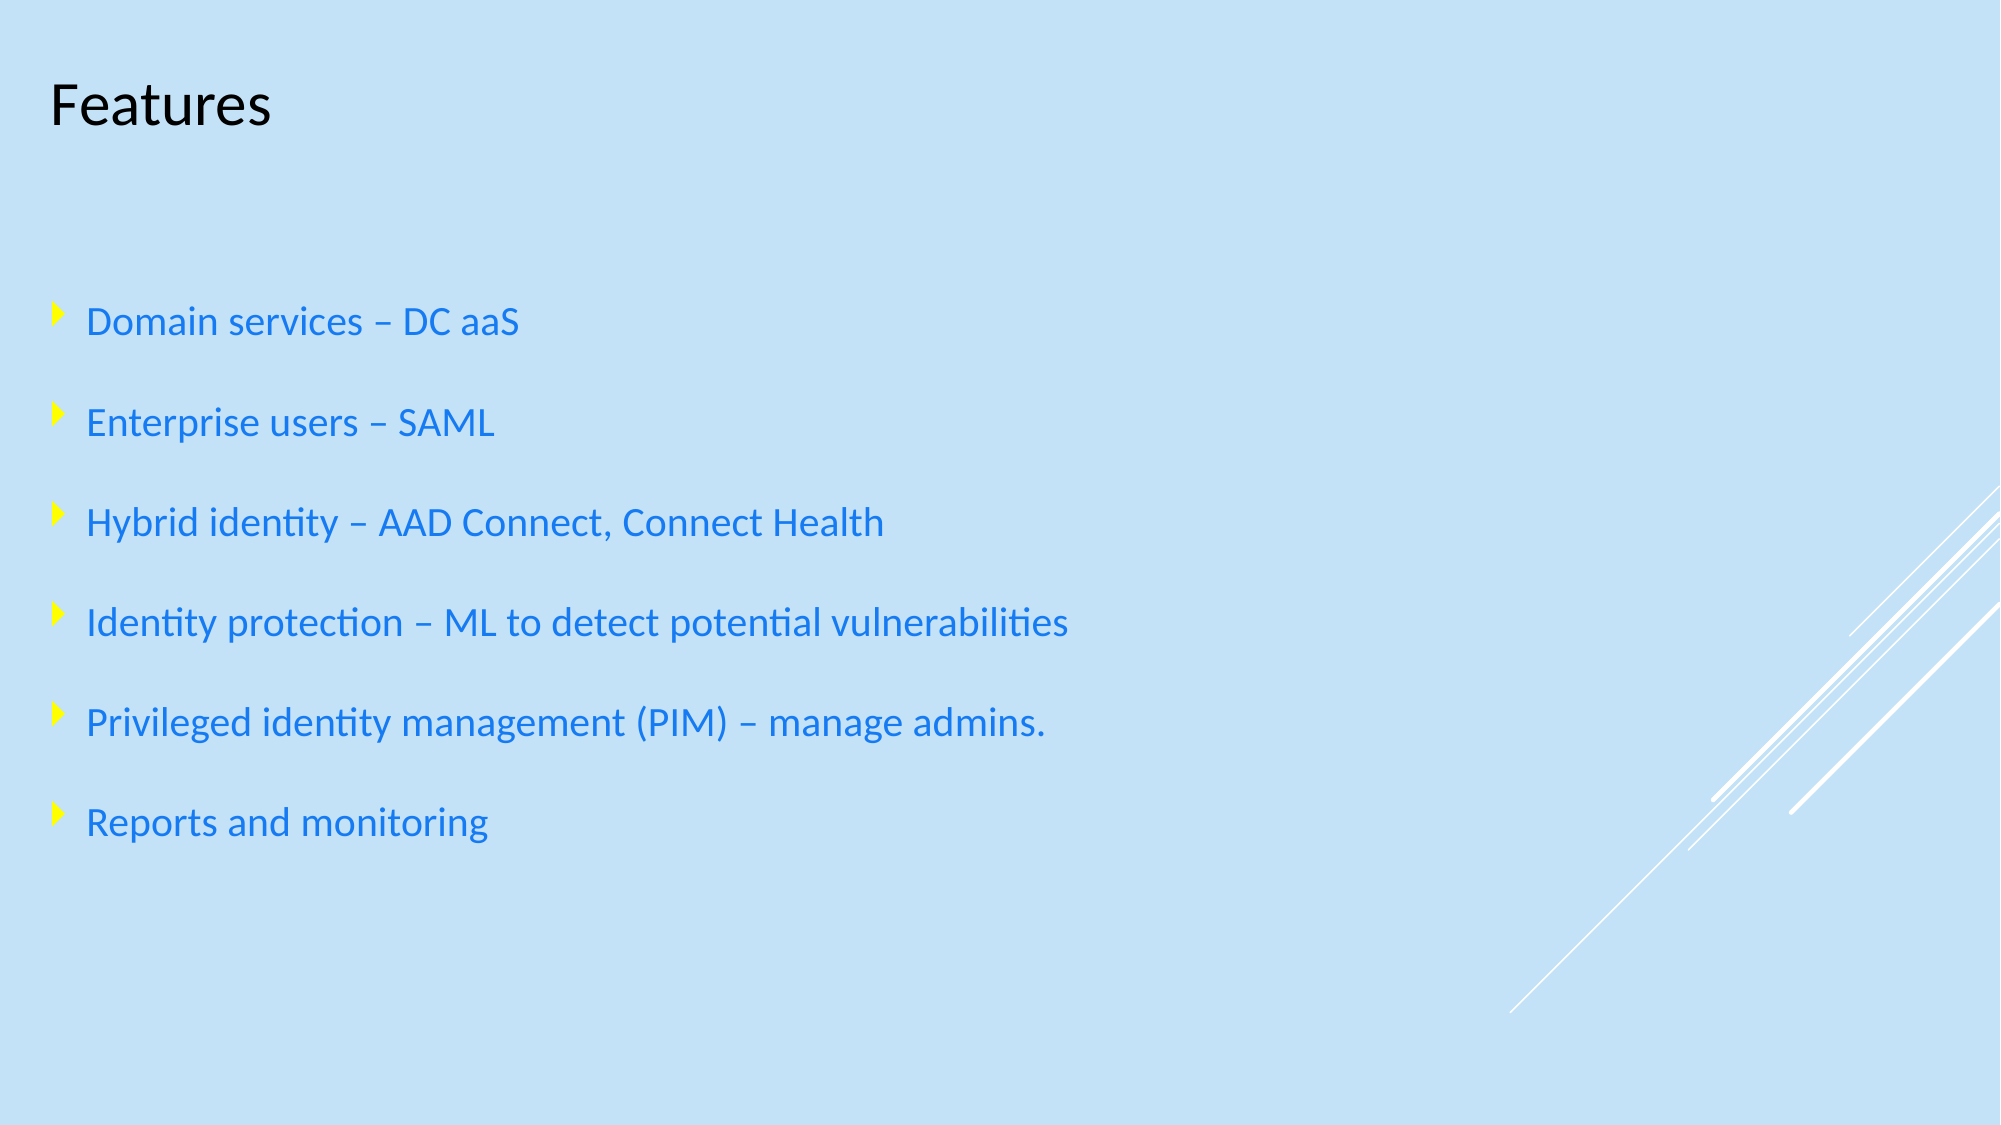

# Features

Domain services – DC aaS

Enterprise users – SAML

Hybrid identity – AAD Connect, Connect Health

Identity protection – ML to detect potential vulnerabilities

Privileged identity management (PIM) – manage admins.

Reports and monitoring